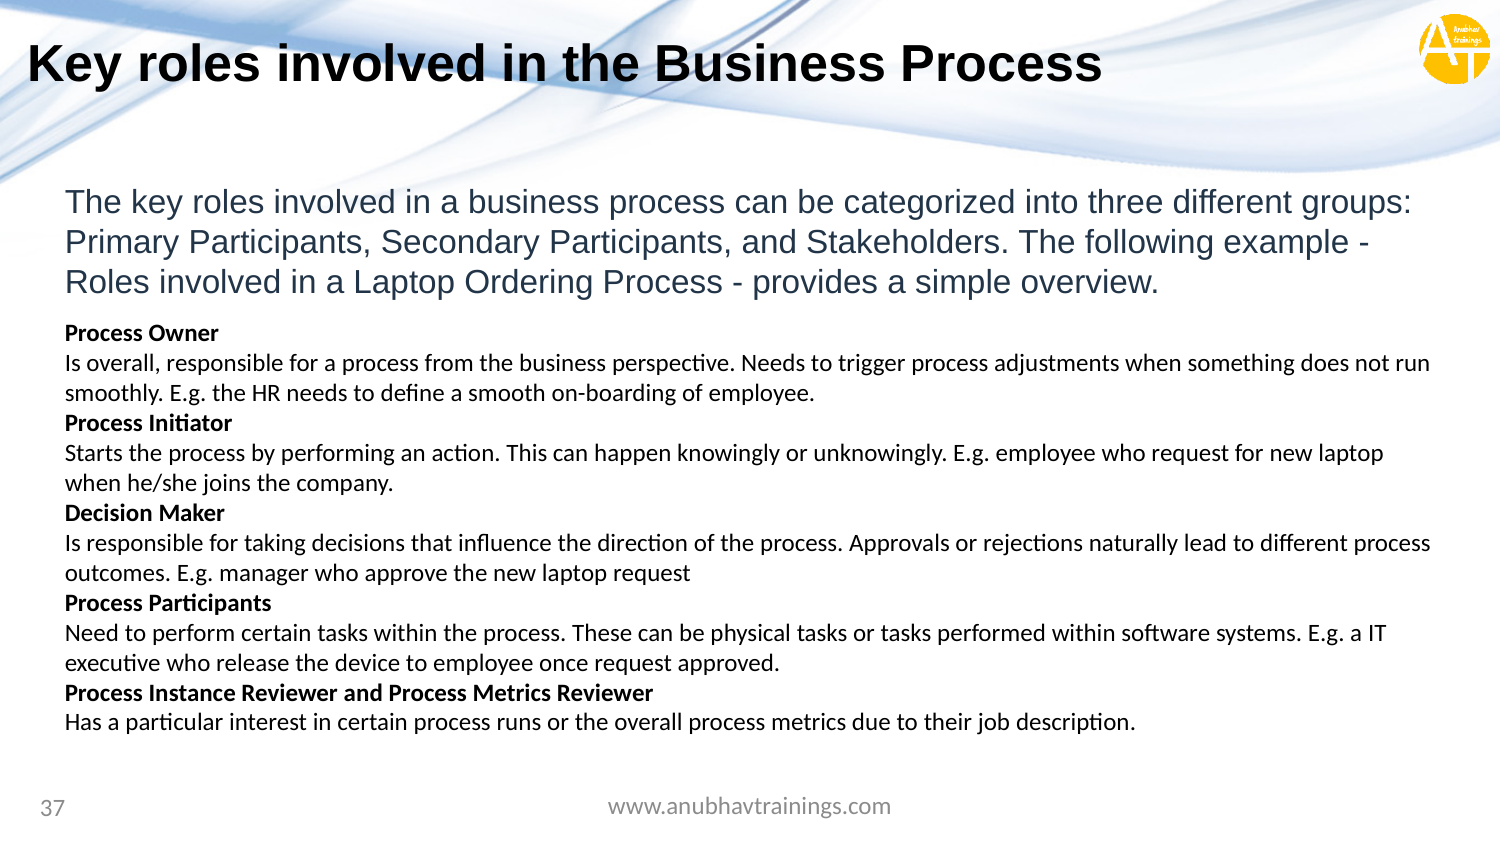

# Key roles involved in the Business Process
The key roles involved in a business process can be categorized into three different groups: Primary Participants, Secondary Participants, and Stakeholders. The following example - Roles involved in a Laptop Ordering Process - provides a simple overview.
Process Owner
Is overall, responsible for a process from the business perspective. Needs to trigger process adjustments when something does not run smoothly. E.g. the HR needs to define a smooth on-boarding of employee.
Process Initiator
Starts the process by performing an action. This can happen knowingly or unknowingly. E.g. employee who request for new laptop when he/she joins the company.
Decision Maker
Is responsible for taking decisions that influence the direction of the process. Approvals or rejections naturally lead to different process outcomes. E.g. manager who approve the new laptop request
Process Participants
Need to perform certain tasks within the process. These can be physical tasks or tasks performed within software systems. E.g. a IT executive who release the device to employee once request approved.
Process Instance Reviewer and Process Metrics Reviewer
Has a particular interest in certain process runs or the overall process metrics due to their job description.
www.anubhavtrainings.com
37